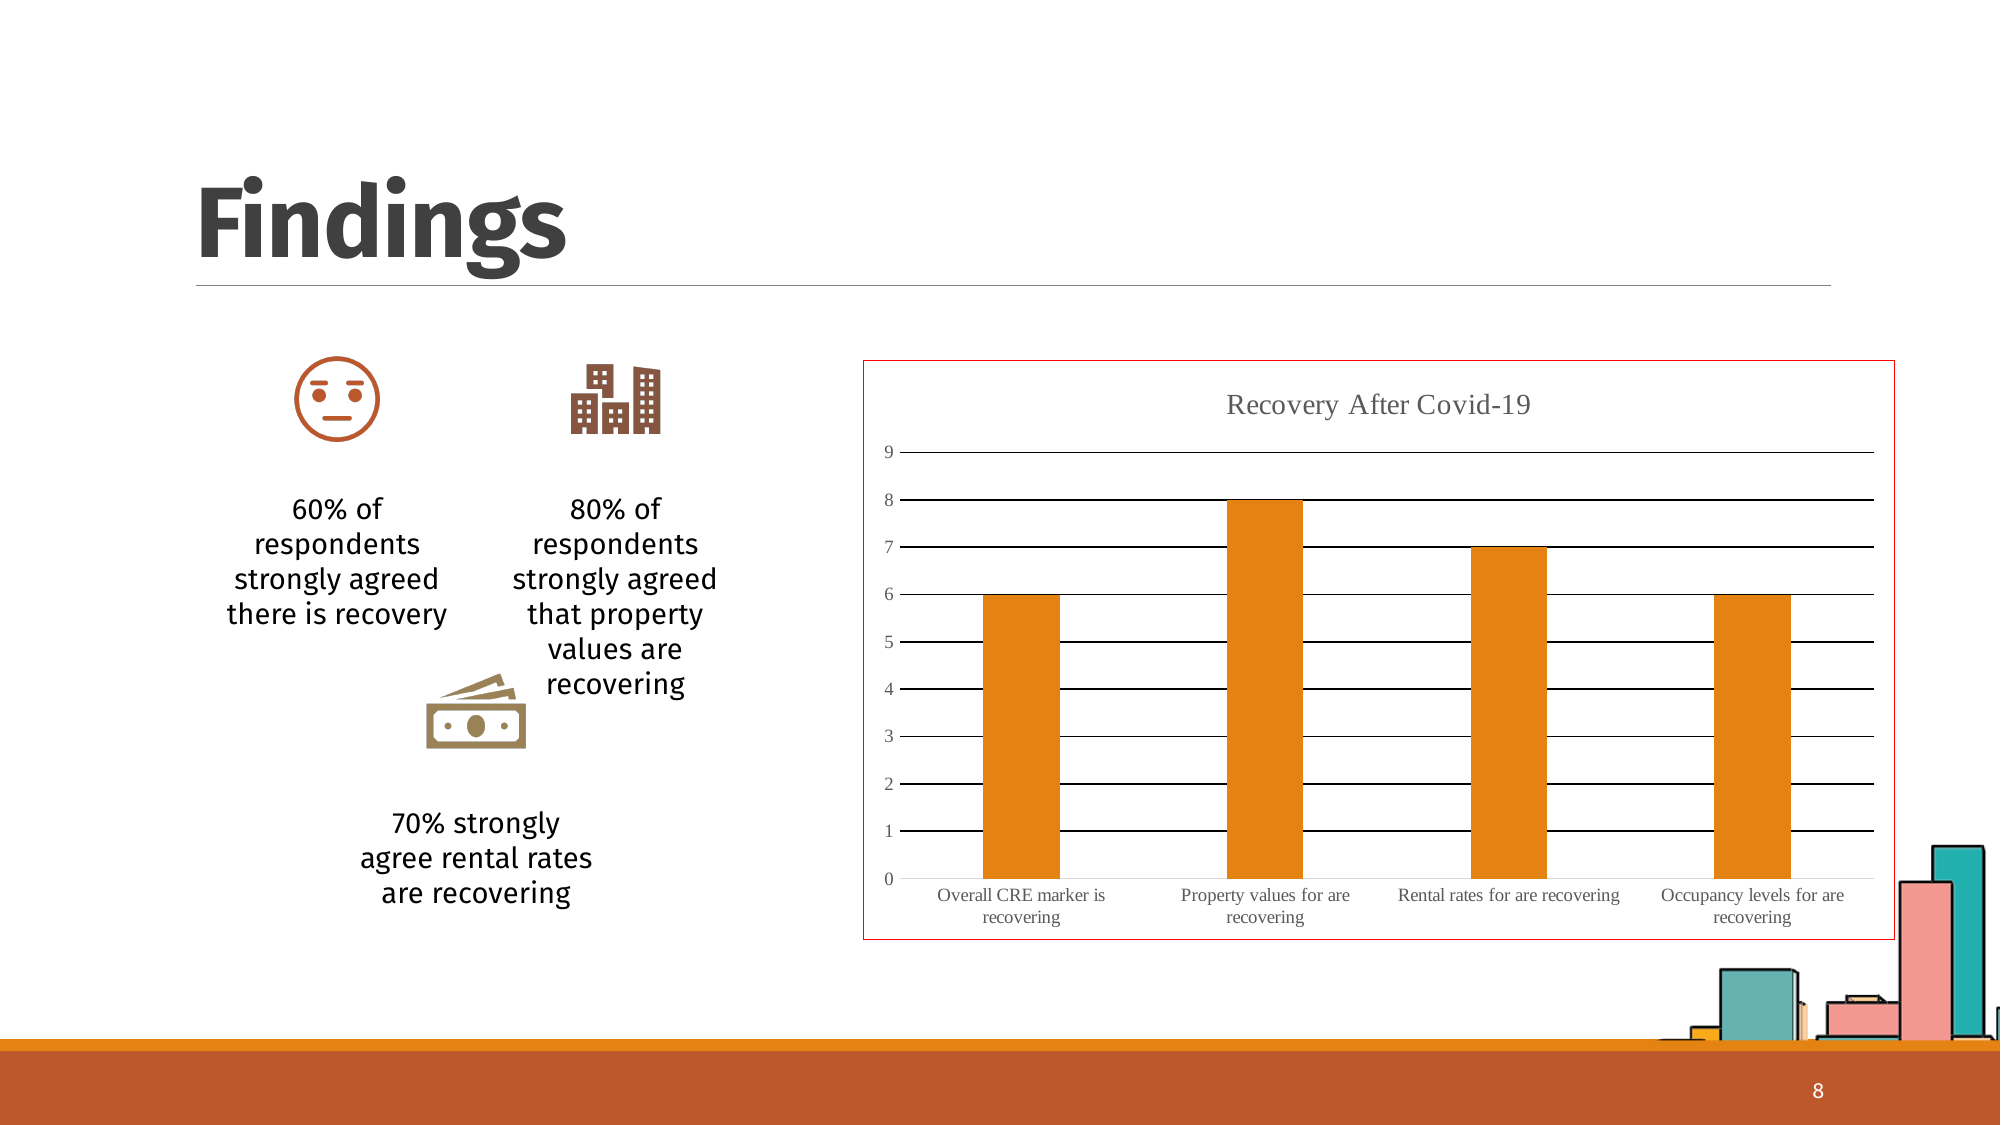

# Findings
60% of respondents strongly agreed there is recovery
80% of respondents strongly agreed that property values are recovering
70% strongly agree rental rates are recovering

### Chart: Recovery After Covid-19

| Category |  |
|---|---|
| Overall CRE marker is recovering | 6.0 |
| Property values for are recovering | 8.0 |
| Rental rates for are recovering | 7.0 |
| Occupancy levels for are recovering | 6.0 |

8